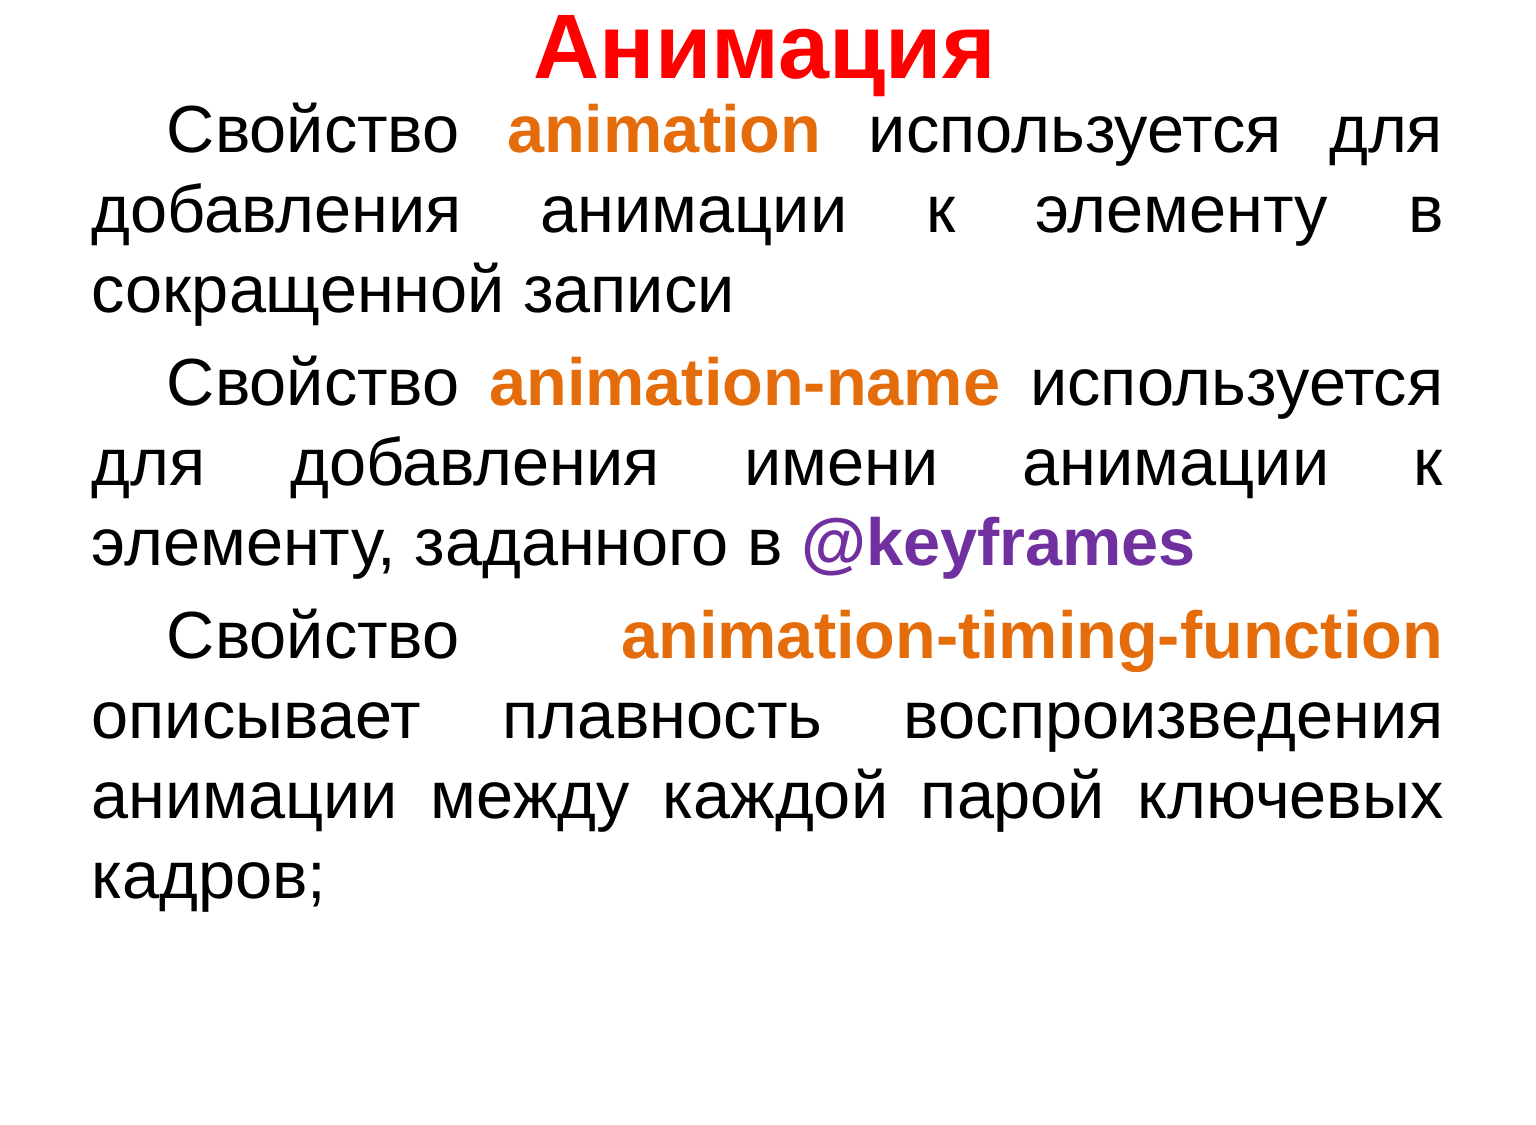

# Анимация
Свойство animation используется для добавления анимации к элементу в сокращенной записи
Свойство animation-name используется для добавления имени анимации к элементу, заданного в @keyframes
Свойство  animation-timing-function описывает плавность воспроизведения анимации между каждой парой ключевых кадров;